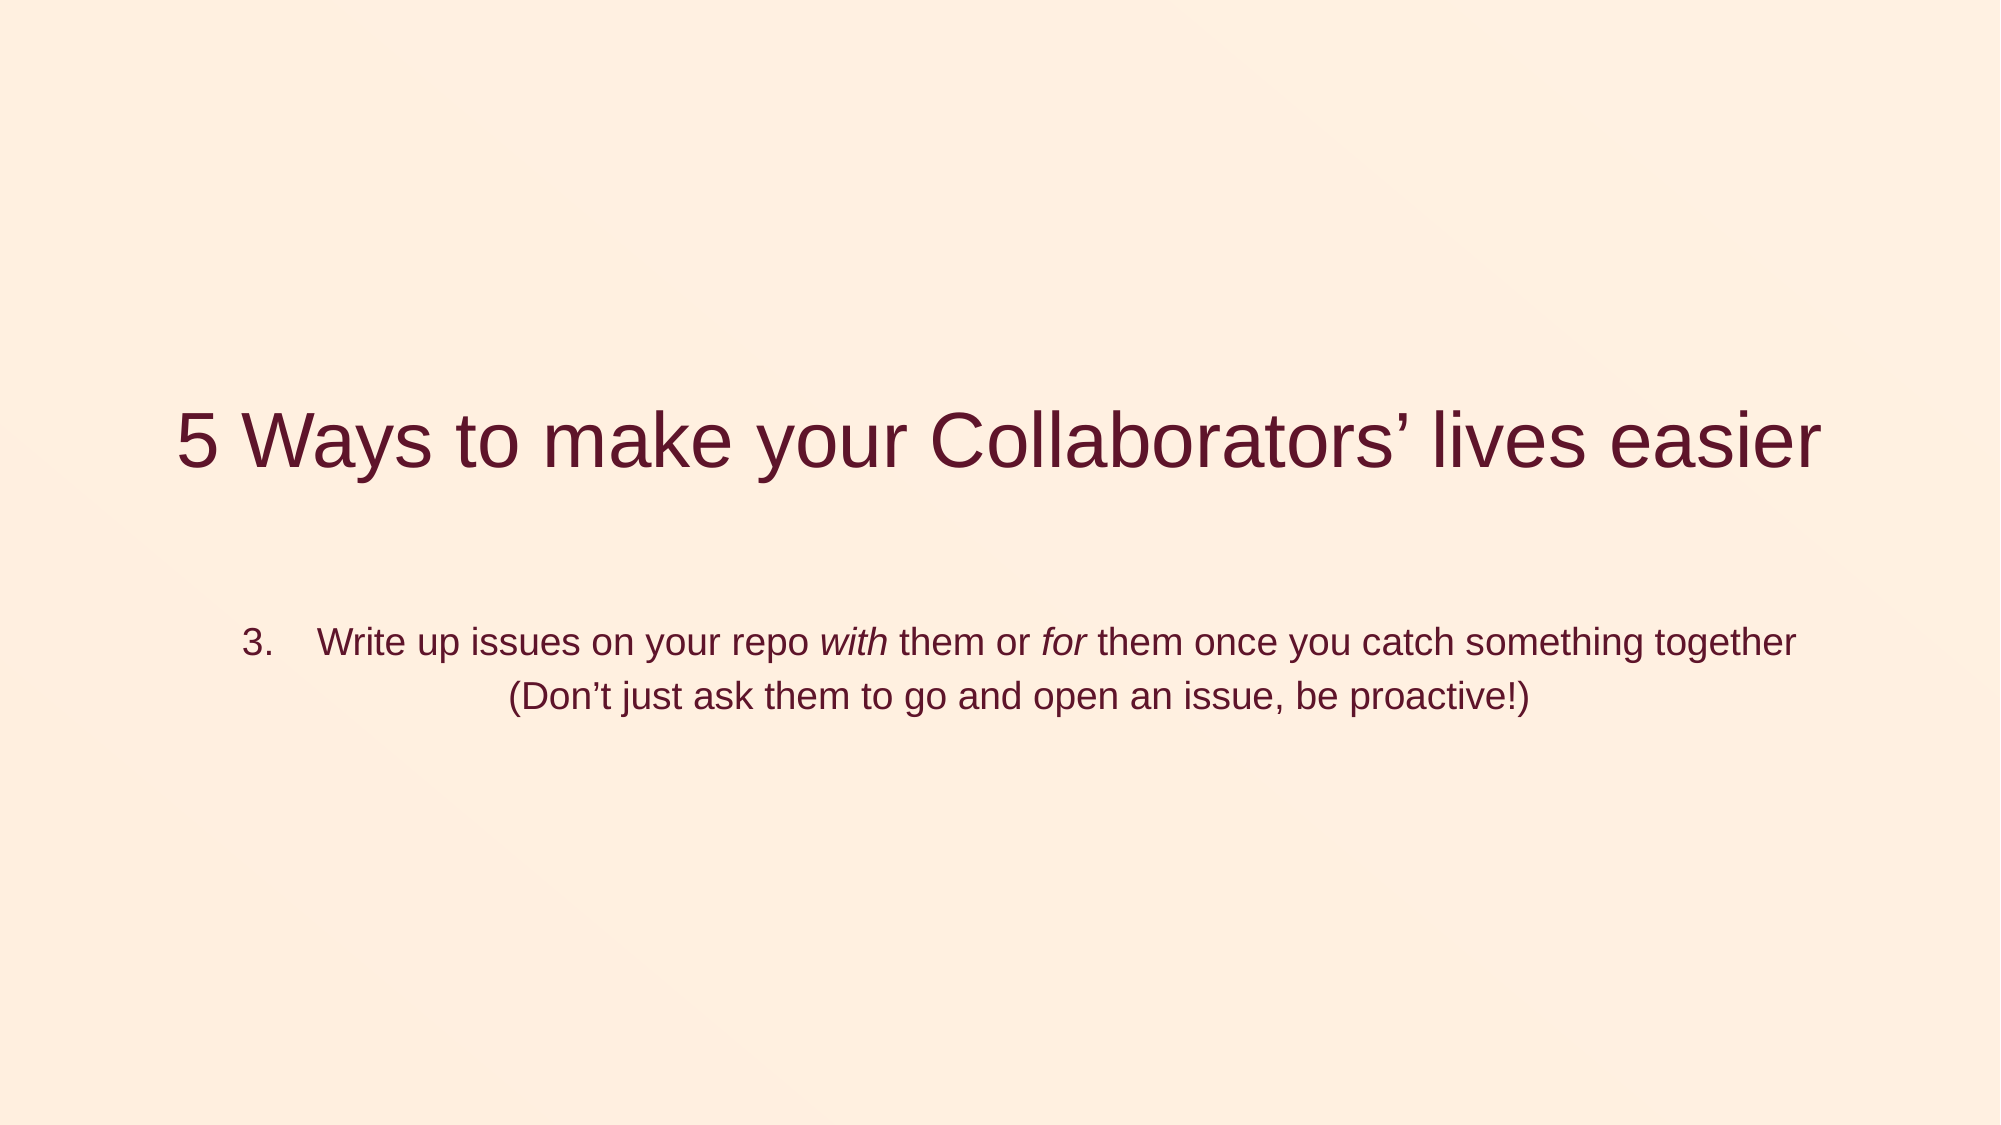

# 5 Ways to make your Collaborators’ lives easier
Write up issues on your repo with them or for them once you catch something together
(Don’t just ask them to go and open an issue, be proactive!)